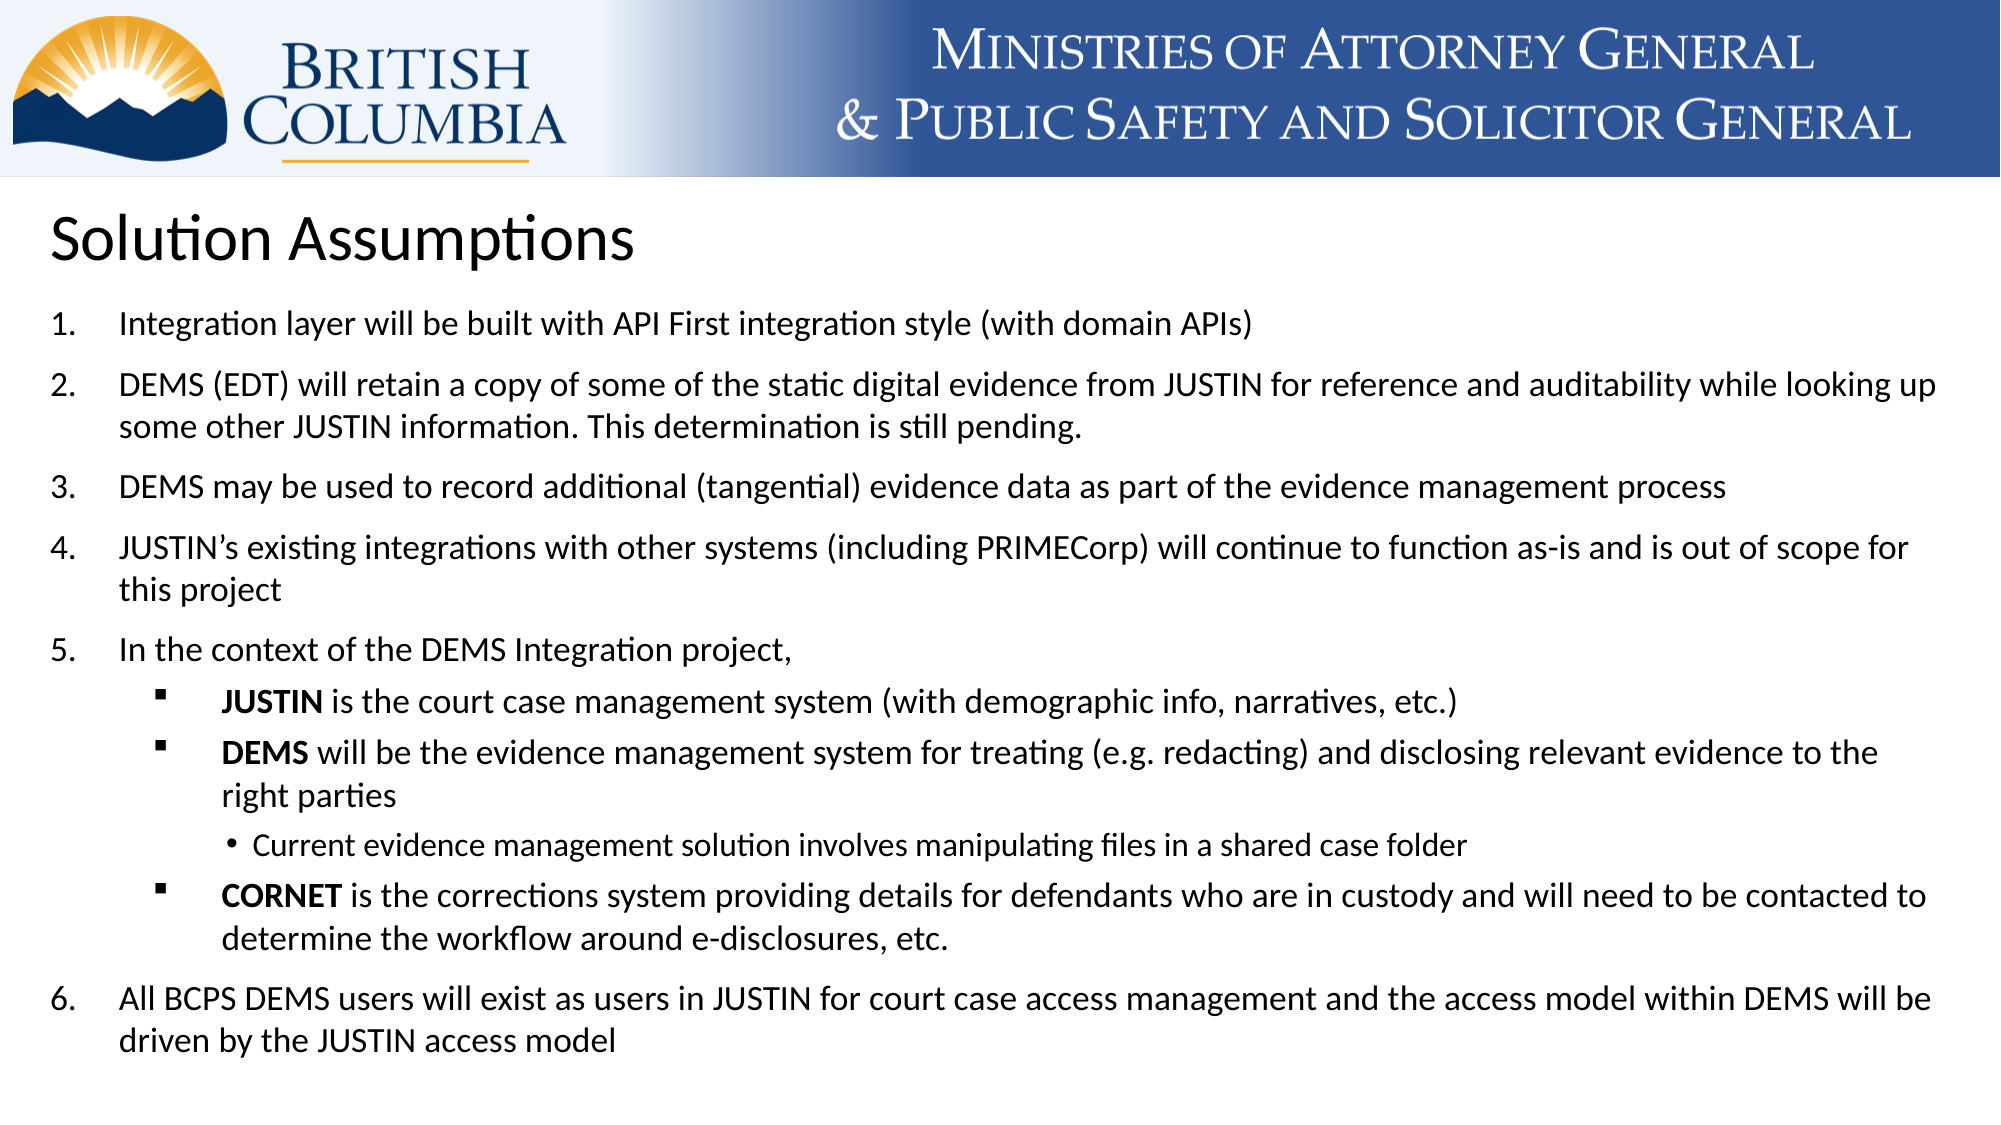

# Solution Assumptions
Integration layer will be built with API First integration style (with domain APIs)
DEMS (EDT) will retain a copy of some of the static digital evidence from JUSTIN for reference and auditability while looking up some other JUSTIN information. This determination is still pending.
DEMS may be used to record additional (tangential) evidence data as part of the evidence management process
JUSTIN’s existing integrations with other systems (including PRIMECorp) will continue to function as-is and is out of scope for this project
In the context of the DEMS Integration project,
JUSTIN is the court case management system (with demographic info, narratives, etc.)
DEMS will be the evidence management system for treating (e.g. redacting) and disclosing relevant evidence to the right parties
Current evidence management solution involves manipulating files in a shared case folder
CORNET is the corrections system providing details for defendants who are in custody and will need to be contacted to determine the workflow around e-disclosures, etc.
All BCPS DEMS users will exist as users in JUSTIN for court case access management and the access model within DEMS will be driven by the JUSTIN access model